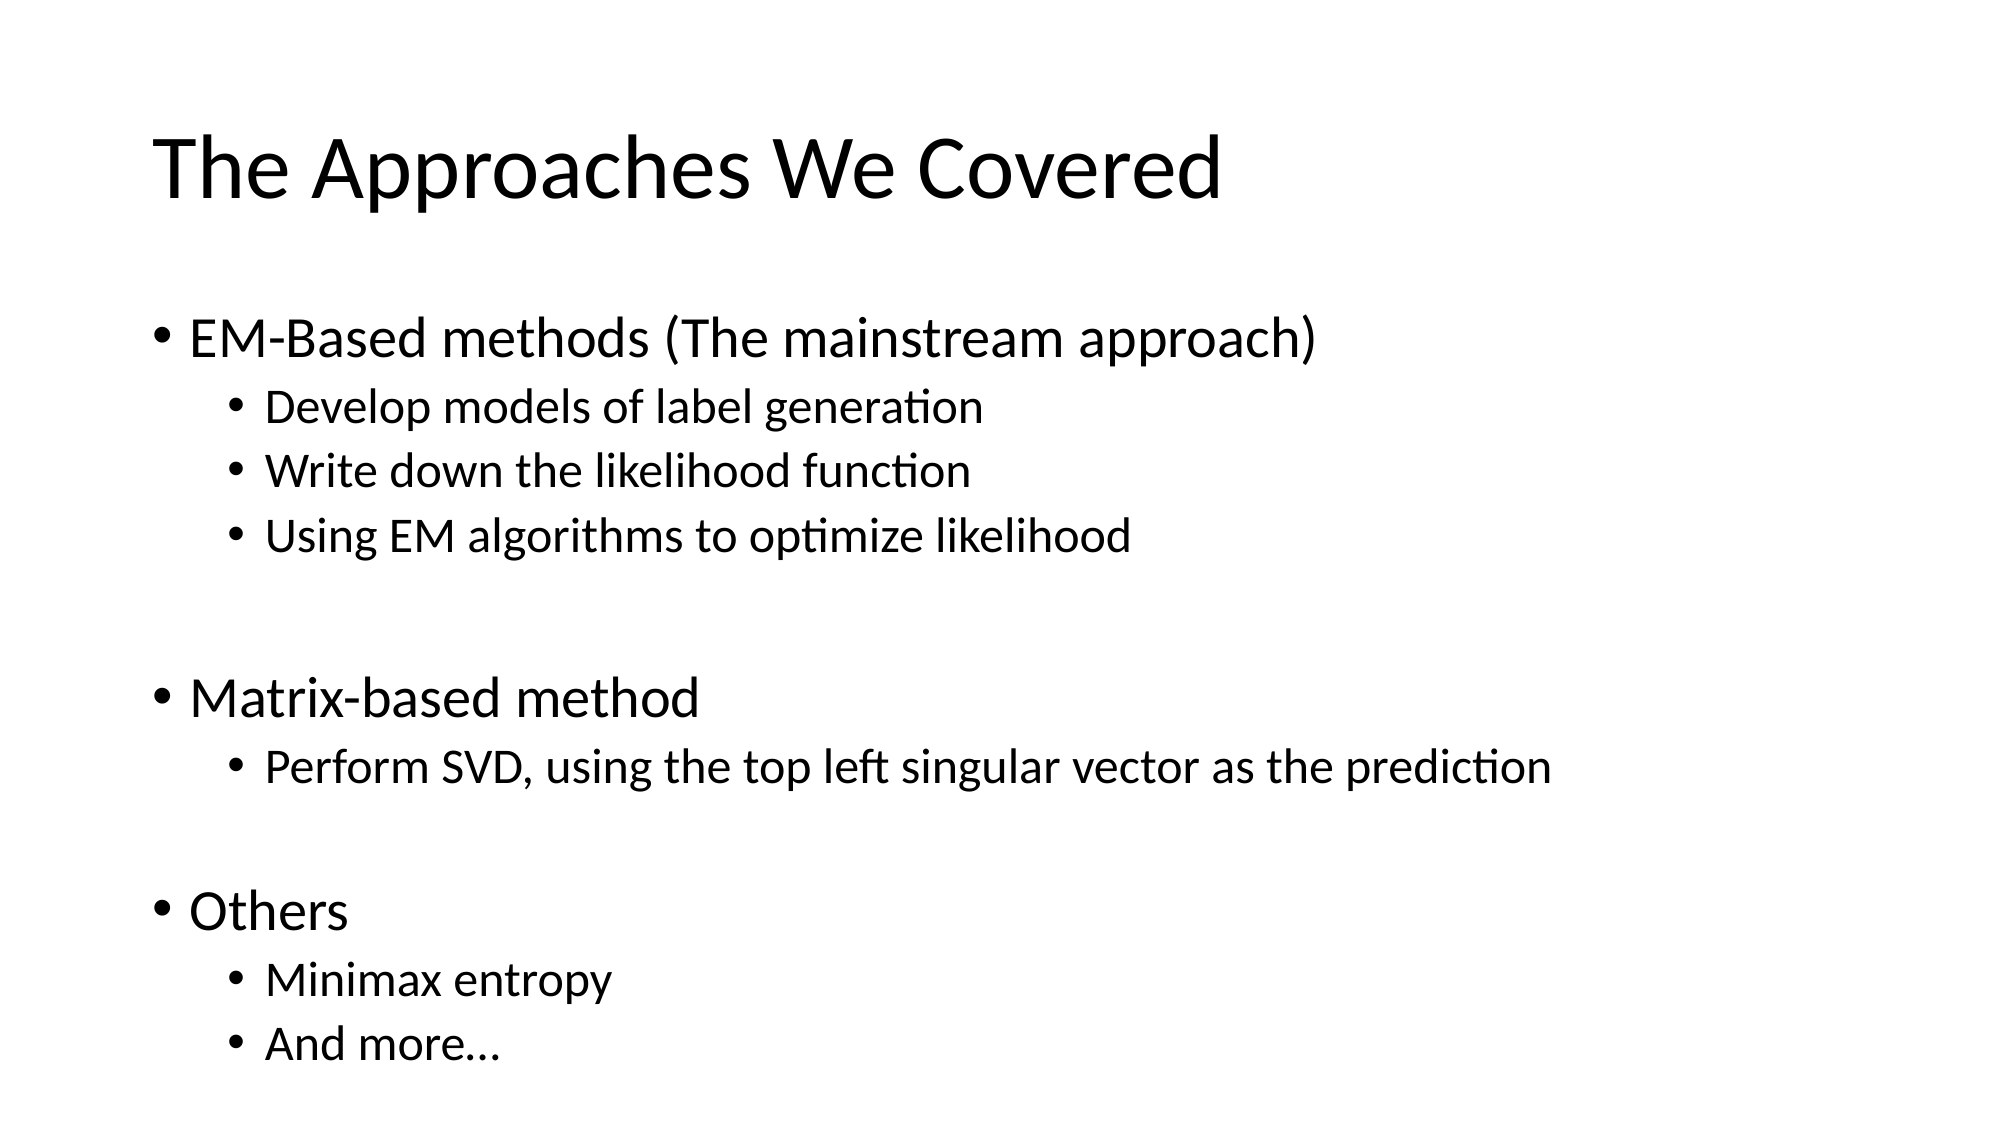

# The Approaches We Covered
EM-Based methods (The mainstream approach)
Develop models of label generation
Write down the likelihood function
Using EM algorithms to optimize likelihood

Matrix-based method
Perform SVD, using the top left singular vector as the prediction

Others
Minimax entropy
And more…